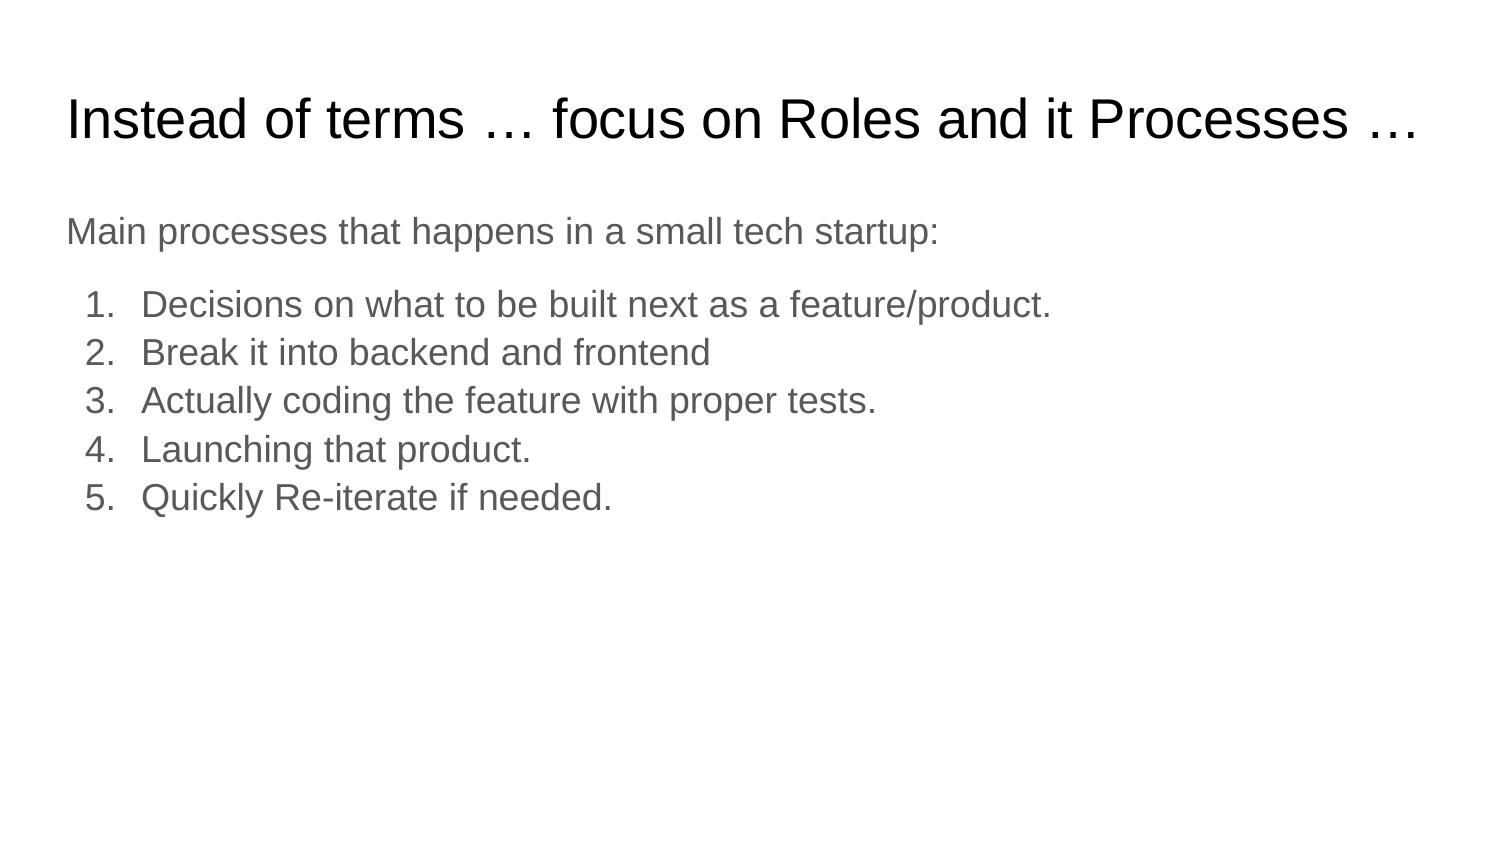

# Instead of terms … focus on Roles and it Processes …
Main processes that happens in a small tech startup:
Decisions on what to be built next as a feature/product.
Break it into backend and frontend
Actually coding the feature with proper tests.
Launching that product.
Quickly Re-iterate if needed.